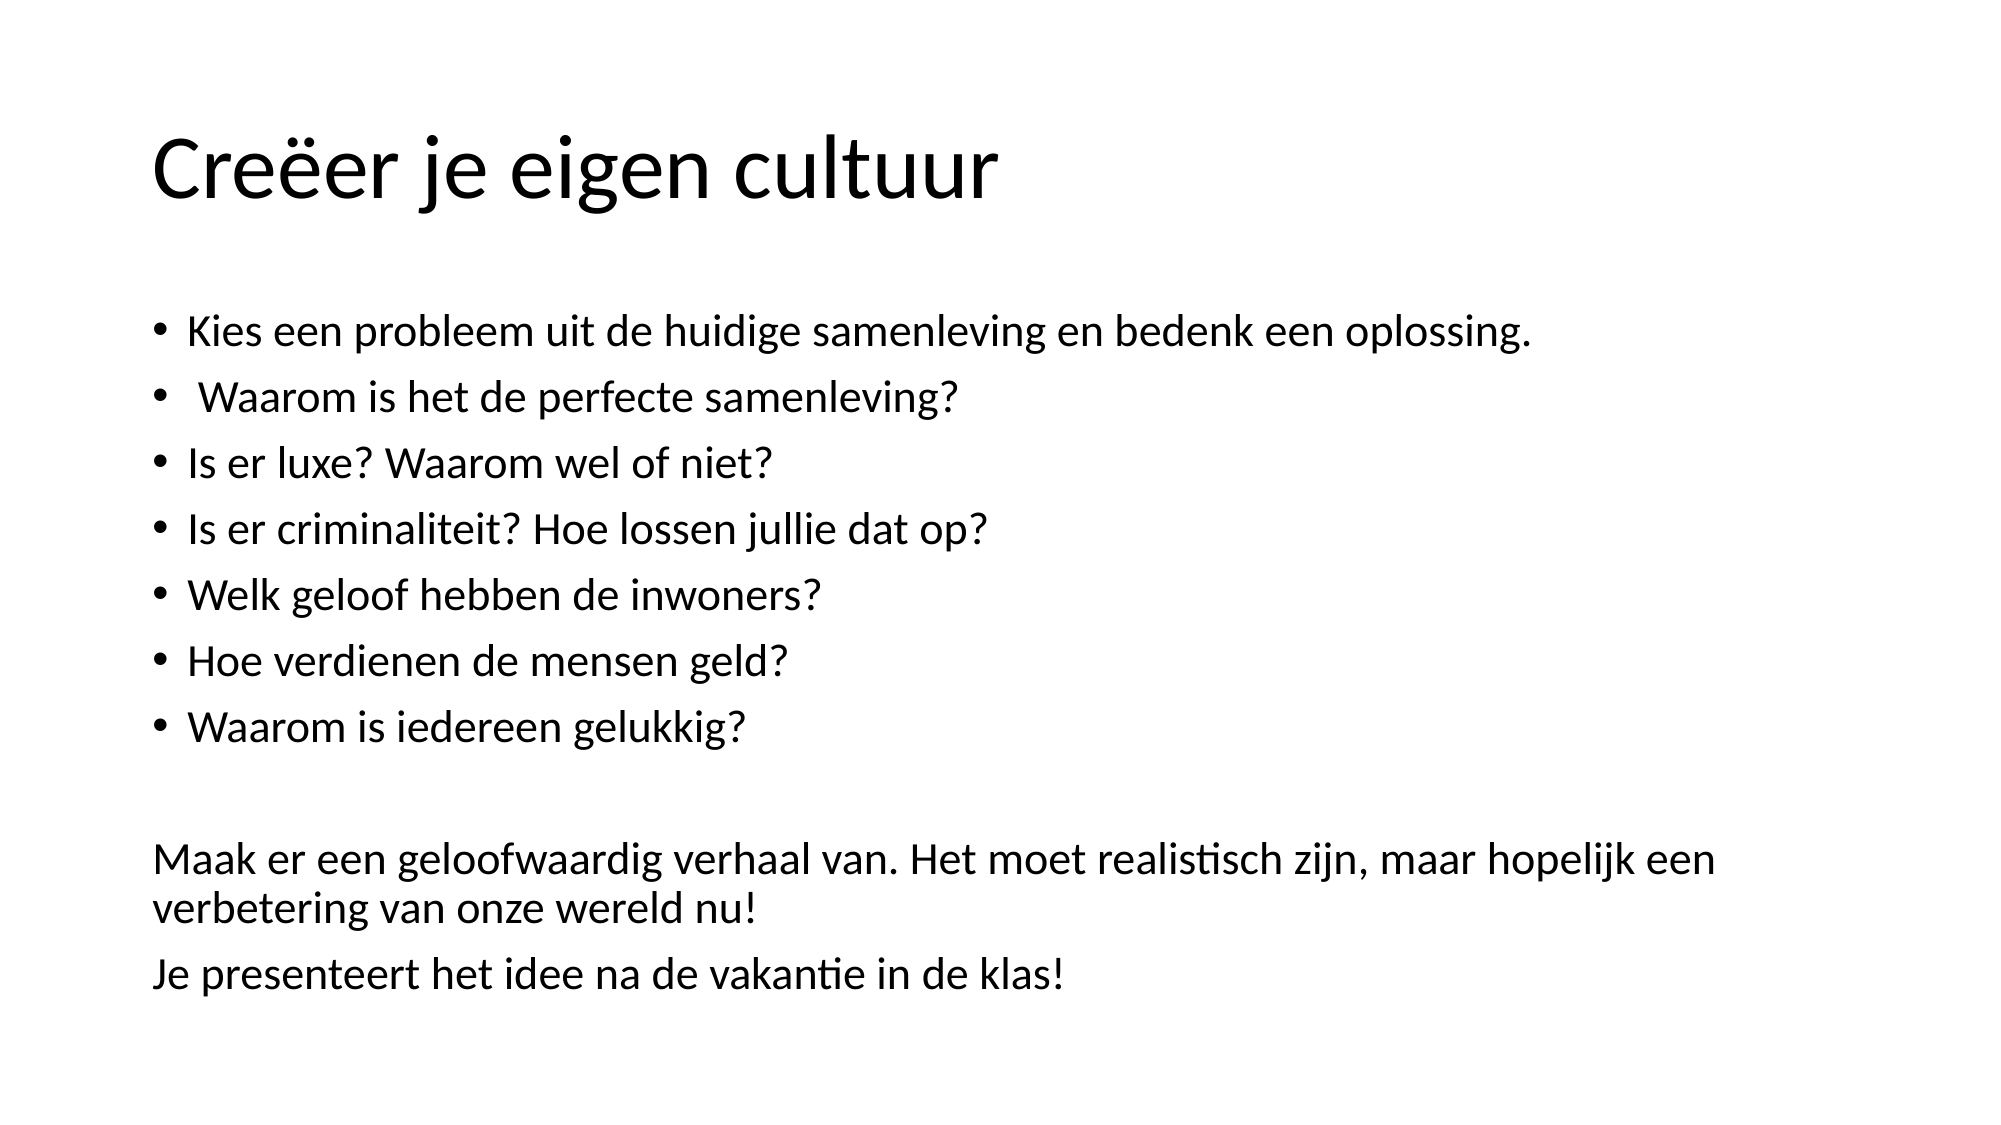

# Creëer je eigen cultuur
Kies een probleem uit de huidige samenleving en bedenk een oplossing.
 Waarom is het de perfecte samenleving?
Is er luxe? Waarom wel of niet?
Is er criminaliteit? Hoe lossen jullie dat op?
Welk geloof hebben de inwoners?
Hoe verdienen de mensen geld?
Waarom is iedereen gelukkig?

Maak er een geloofwaardig verhaal van. Het moet realistisch zijn, maar hopelijk een verbetering van onze wereld nu!
Je presenteert het idee na de vakantie in de klas!